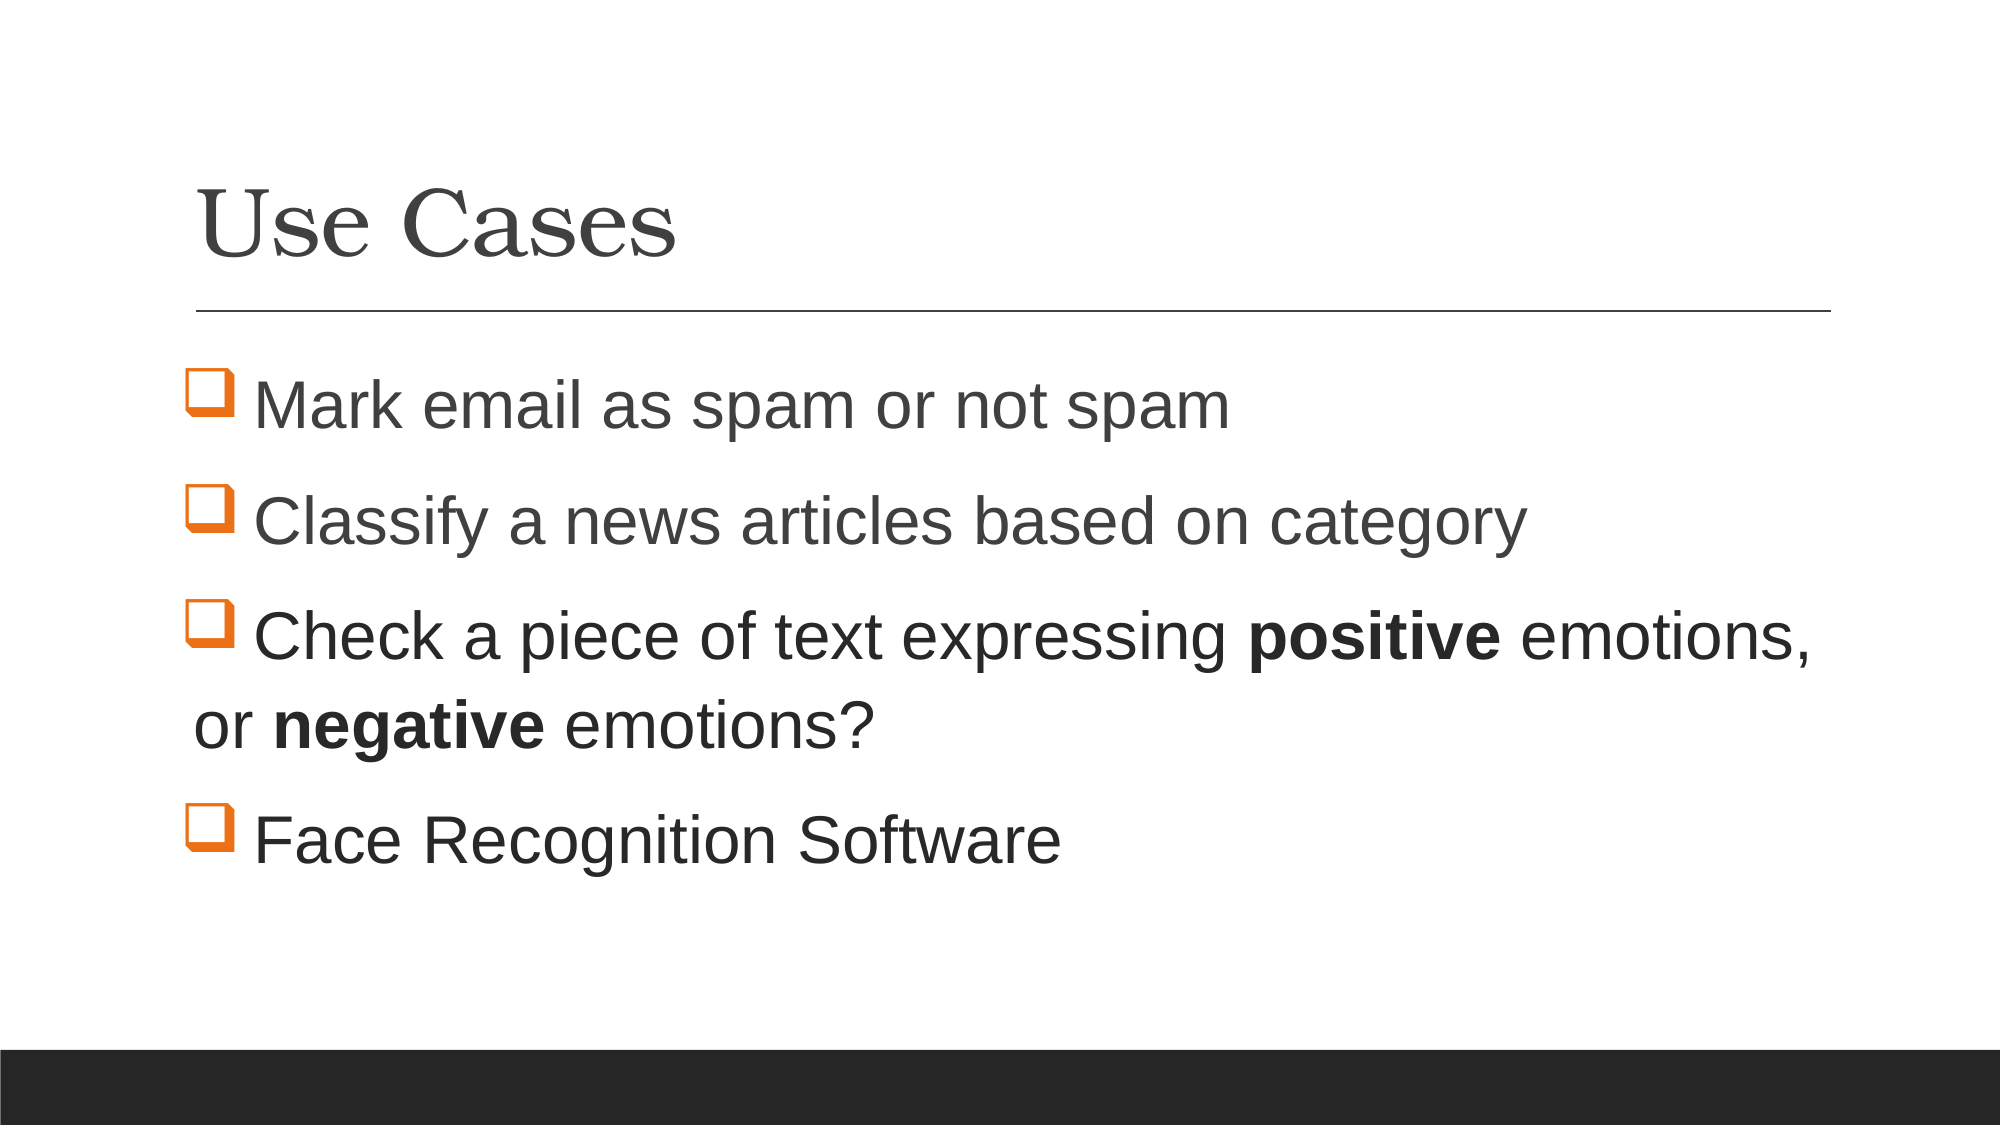

# Use Cases
 Mark email as spam or not spam
 Classify a news articles based on category
 Check a piece of text expressing positive emotions, or negative emotions?
 Face Recognition Software